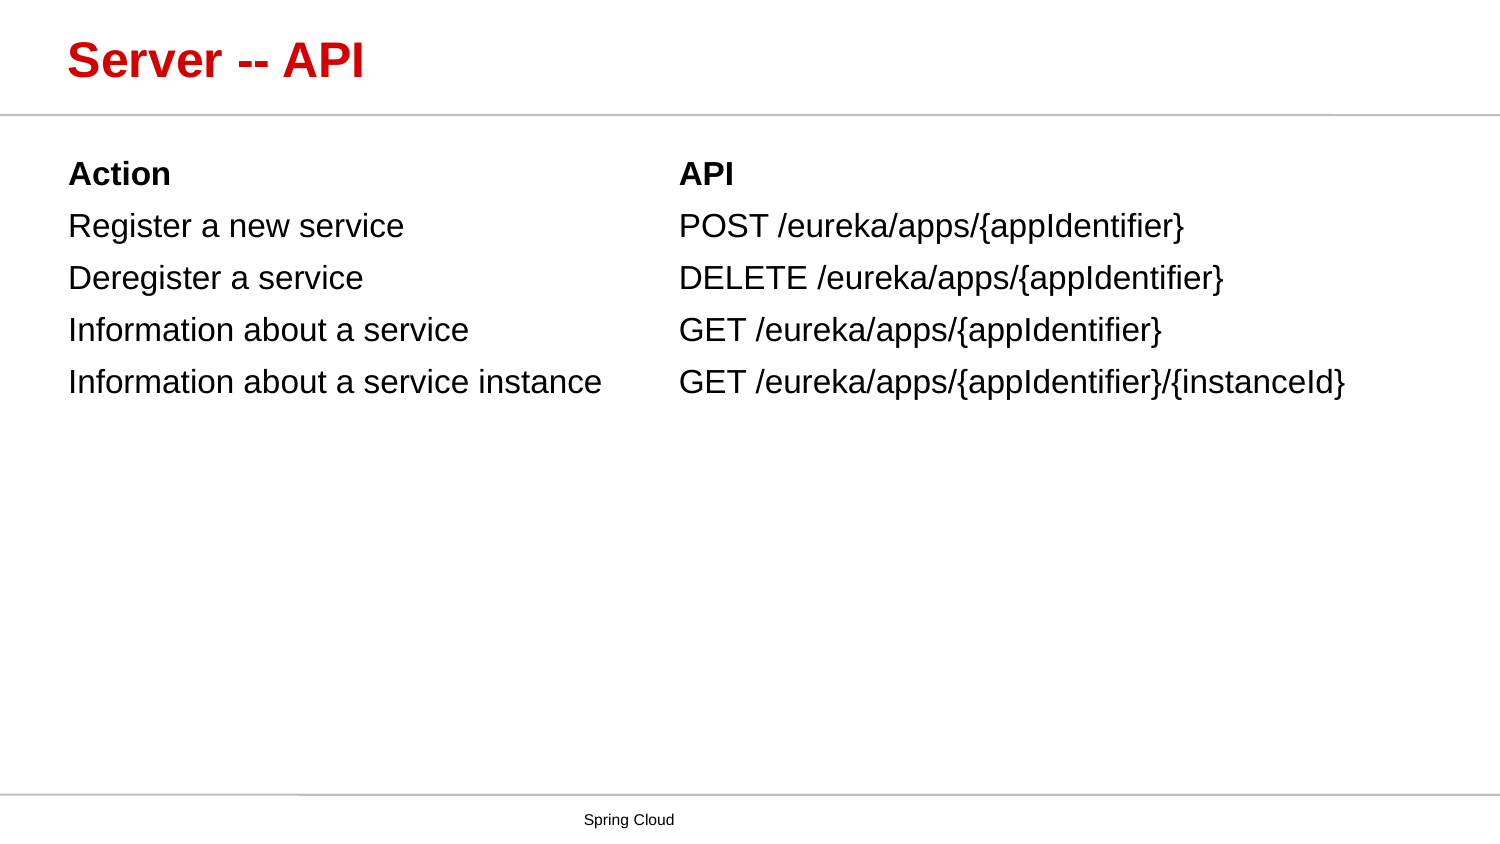

# Server -- API
| Action | API |
| --- | --- |
| Register a new service | POST /eureka/apps/{appIdentifier} |
| Deregister a service | DELETE /eureka/apps/{appIdentifier} |
| Information about a service | GET /eureka/apps/{appIdentifier} |
| Information about a service instance | GET /eureka/apps/{appIdentifier}/{instanceId} |
Spring Cloud